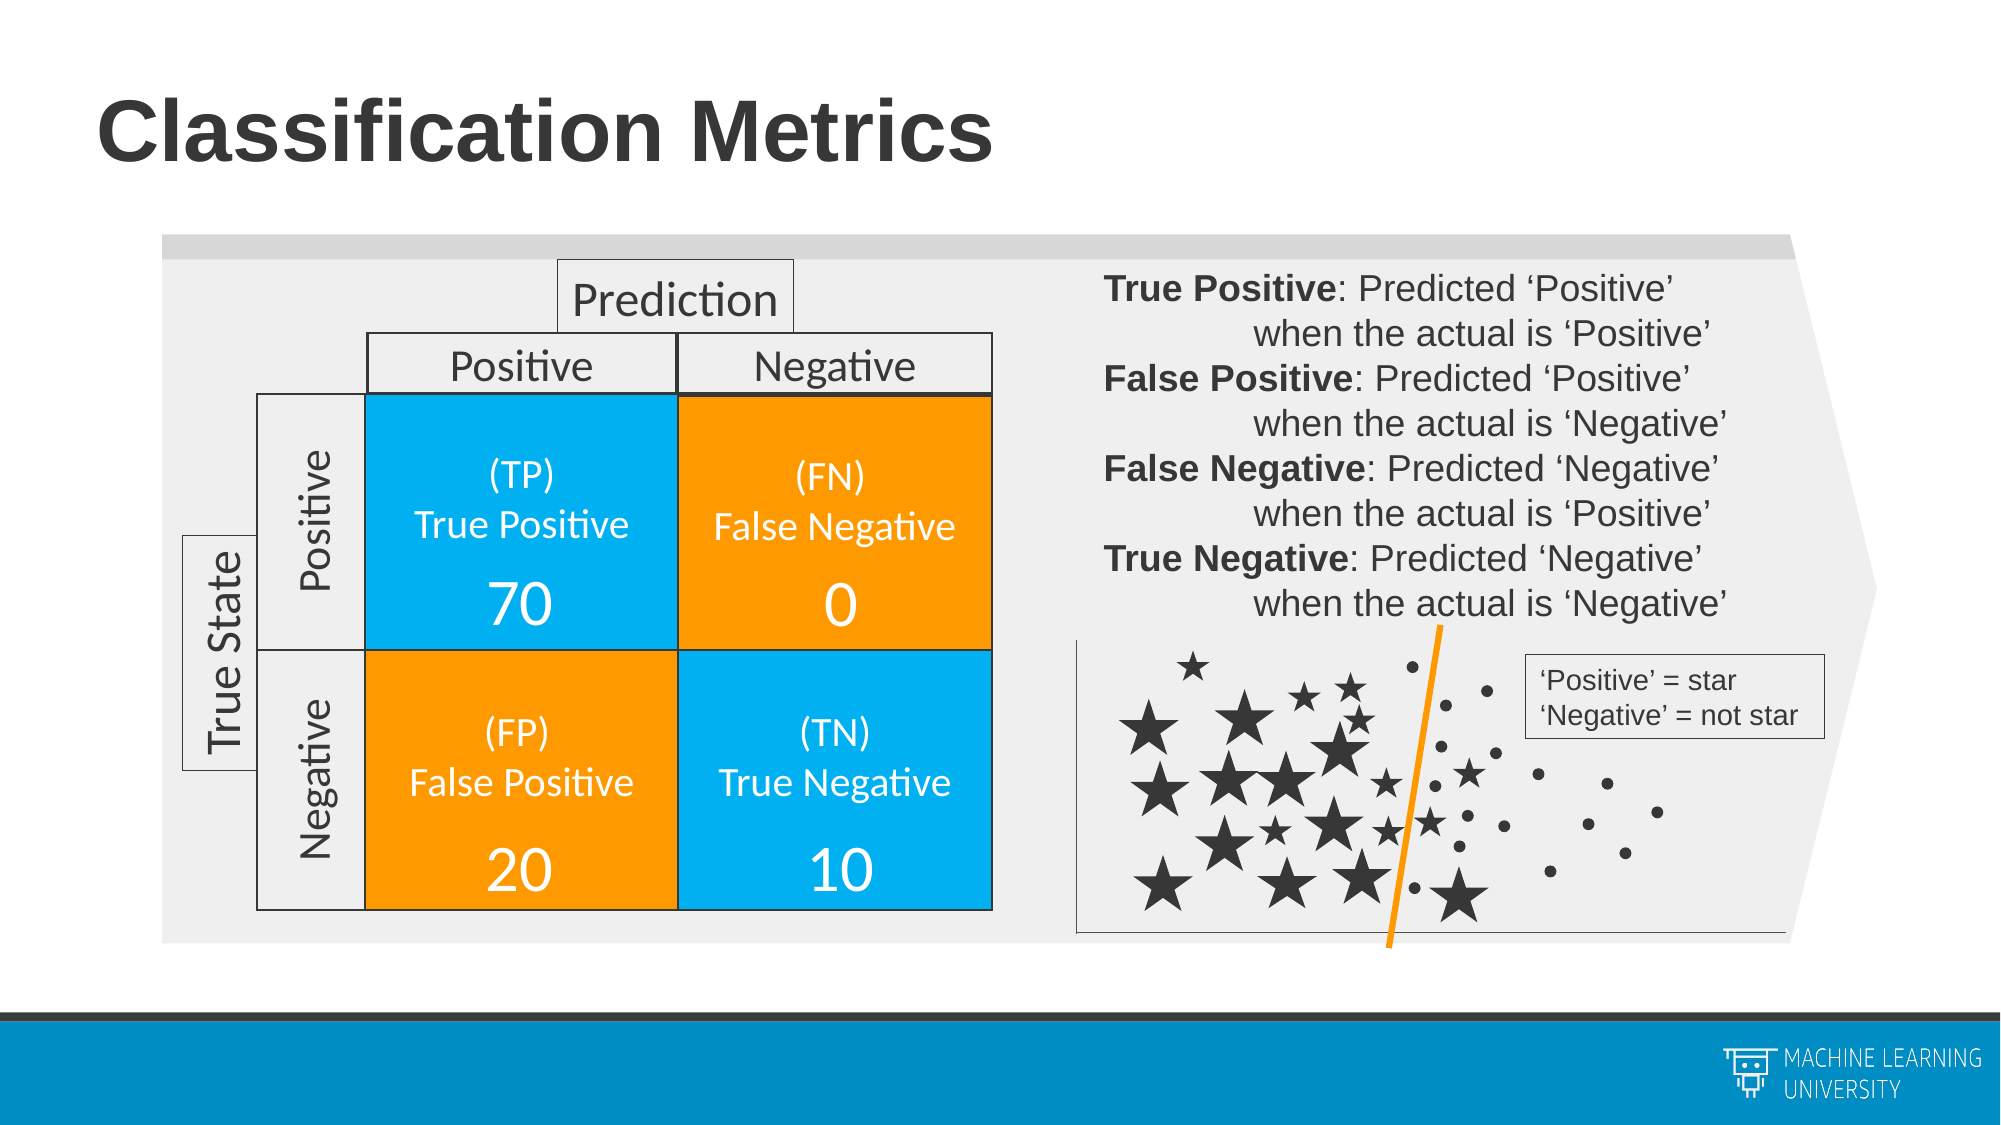

# Classification Metrics

True Positive: Predicted ‘Positive’
	when the actual is ‘Positive’
False Positive: Predicted ‘Positive’
	when the actual is ‘Negative’
False Negative: Predicted ‘Negative’
 	when the actual is ‘Positive’
True Negative: Predicted ‘Negative’
 	when the actual is ‘Negative’

Prediction
Negative
Positive
(TP)
True Positive

(FN)
False Negative

Positive
True State
(FP)
False Positive

(TN)
True Negative

Negative
18
70
3
0

‘Positive’ = star
‘Negative’ = not star

1
20
15
10